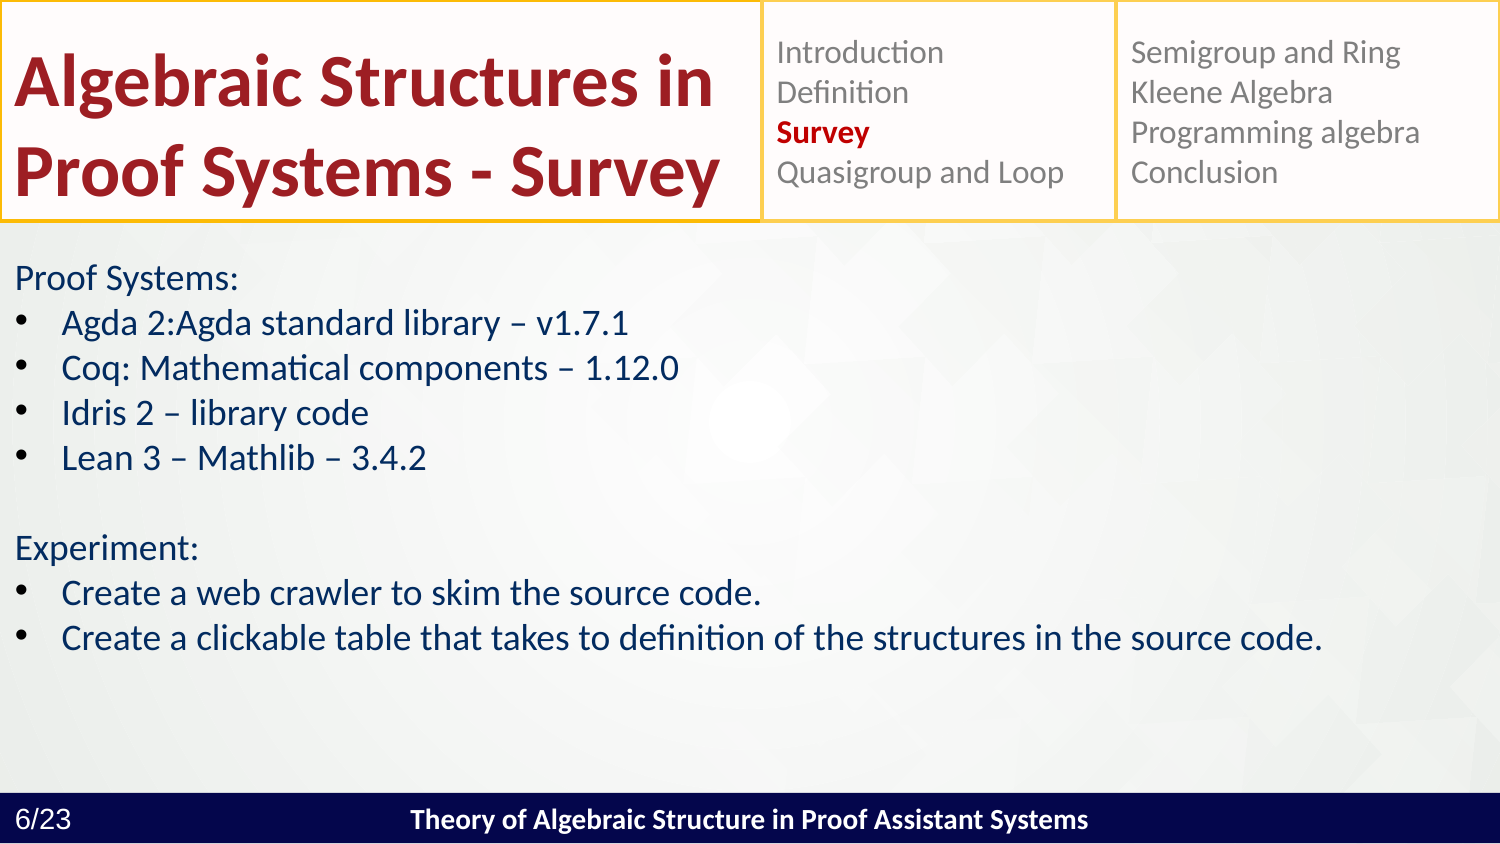

Introduction
Definition
Survey
Quasigroup and Loop
Semigroup and Ring
Kleene Algebra
Programming algebra
Conclusion
Algebraic Structures in Proof Systems - Survey
Contents
Proof Systems:
Agda 2:Agda standard library – v1.7.1
Coq: Mathematical components – 1.12.0
Idris 2 – library code
Lean 3 – Mathlib – 3.4.2

Experiment:
Create a web crawler to skim the source code.
Create a clickable table that takes to definition of the structures in the source code.
Theory of Algebraic Structure in Proof Assistant Systems
6/23